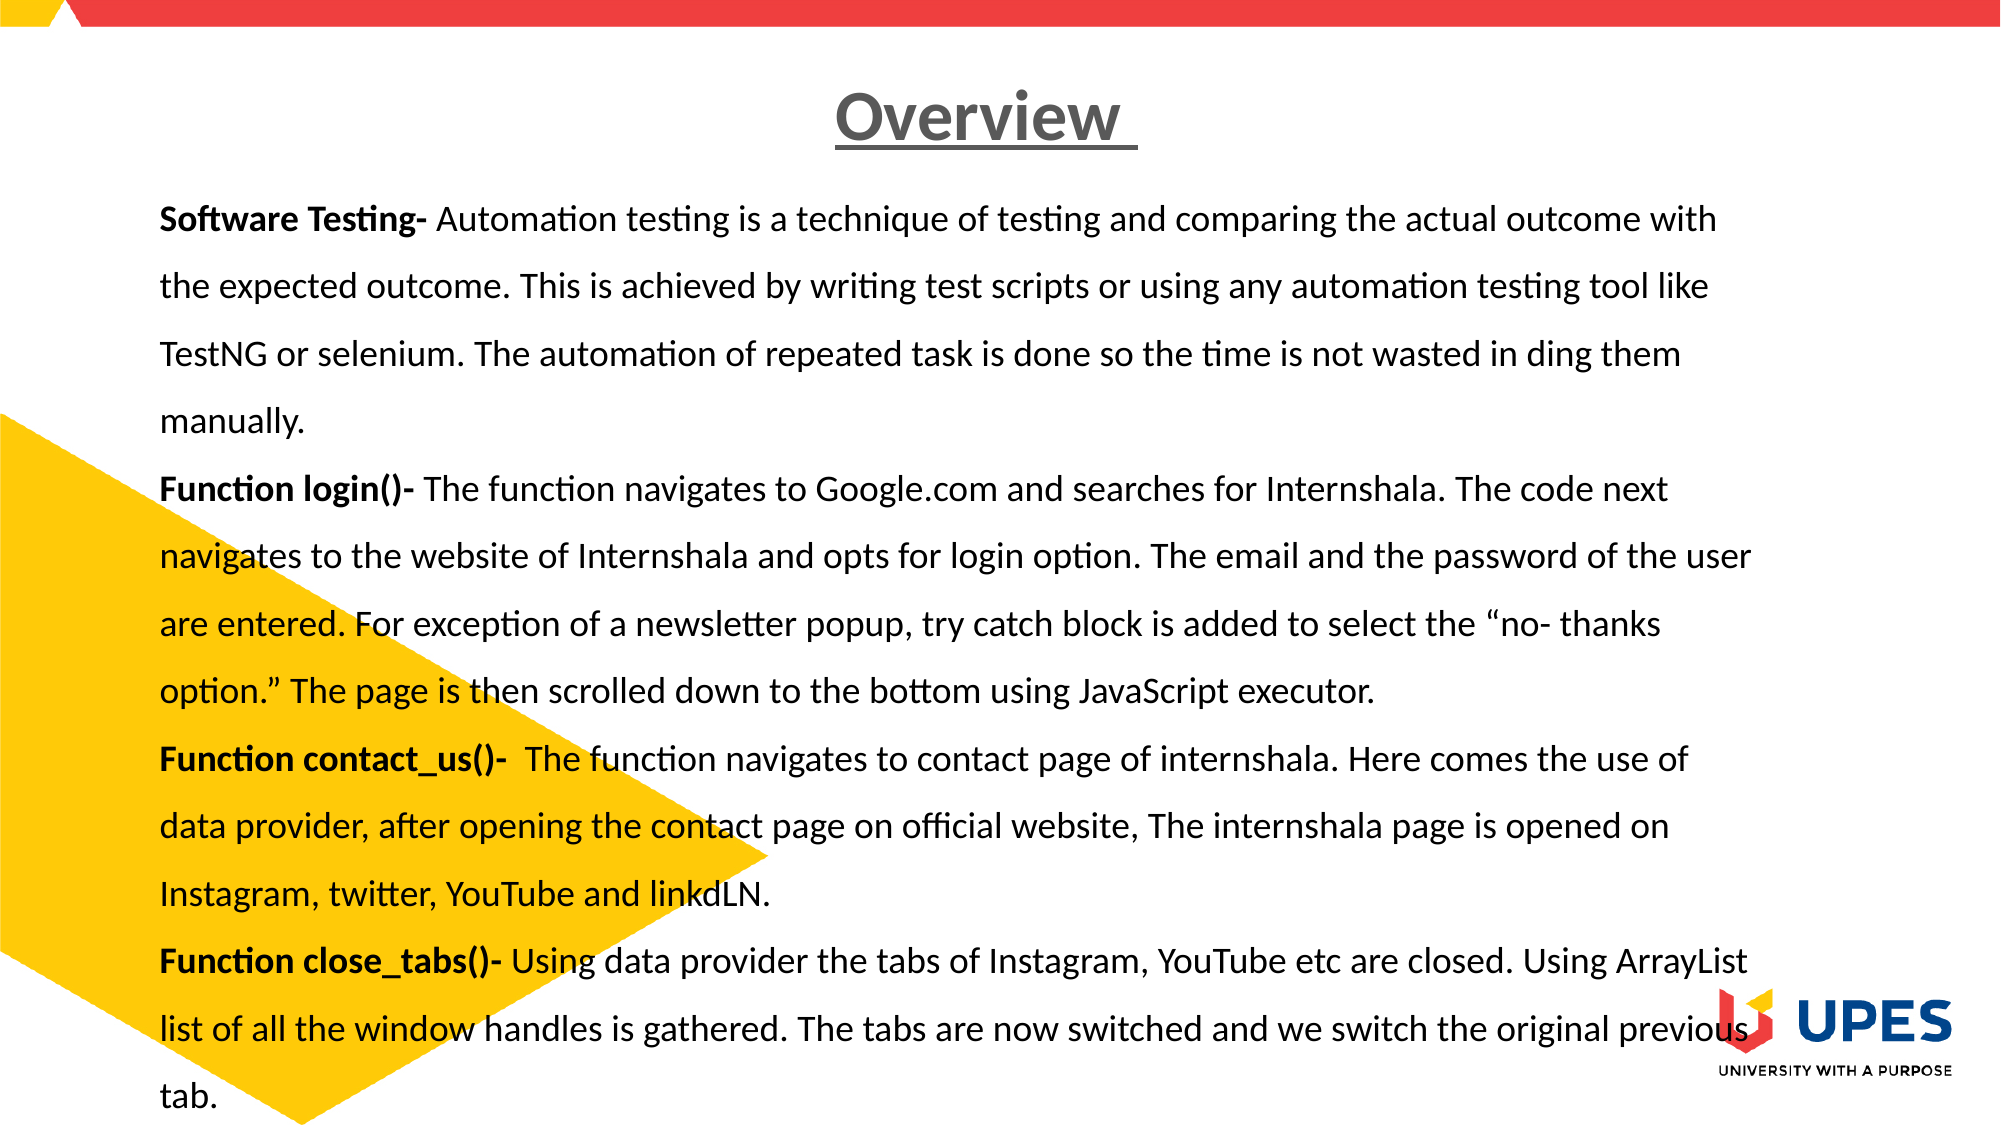

# Overview
Software Testing- Automation testing is a technique of testing and comparing the actual outcome with the expected outcome. This is achieved by writing test scripts or using any automation testing tool like TestNG or selenium. The automation of repeated task is done so the time is not wasted in ding them manually.
Function login()- The function navigates to Google.com and searches for Internshala. The code next navigates to the website of Internshala and opts for login option. The email and the password of the user are entered. For exception of a newsletter popup, try catch block is added to select the “no- thanks option.” The page is then scrolled down to the bottom using JavaScript executor.
Function contact_us()-  The function navigates to contact page of internshala. Here comes the use of data provider, after opening the contact page on official website, The internshala page is opened on Instagram, twitter, YouTube and linkdLN.
Function close_tabs()- Using data provider the tabs of Instagram, YouTube etc are closed. Using ArrayList list of all the window handles is gathered. The tabs are now switched and we switch the original previous tab.